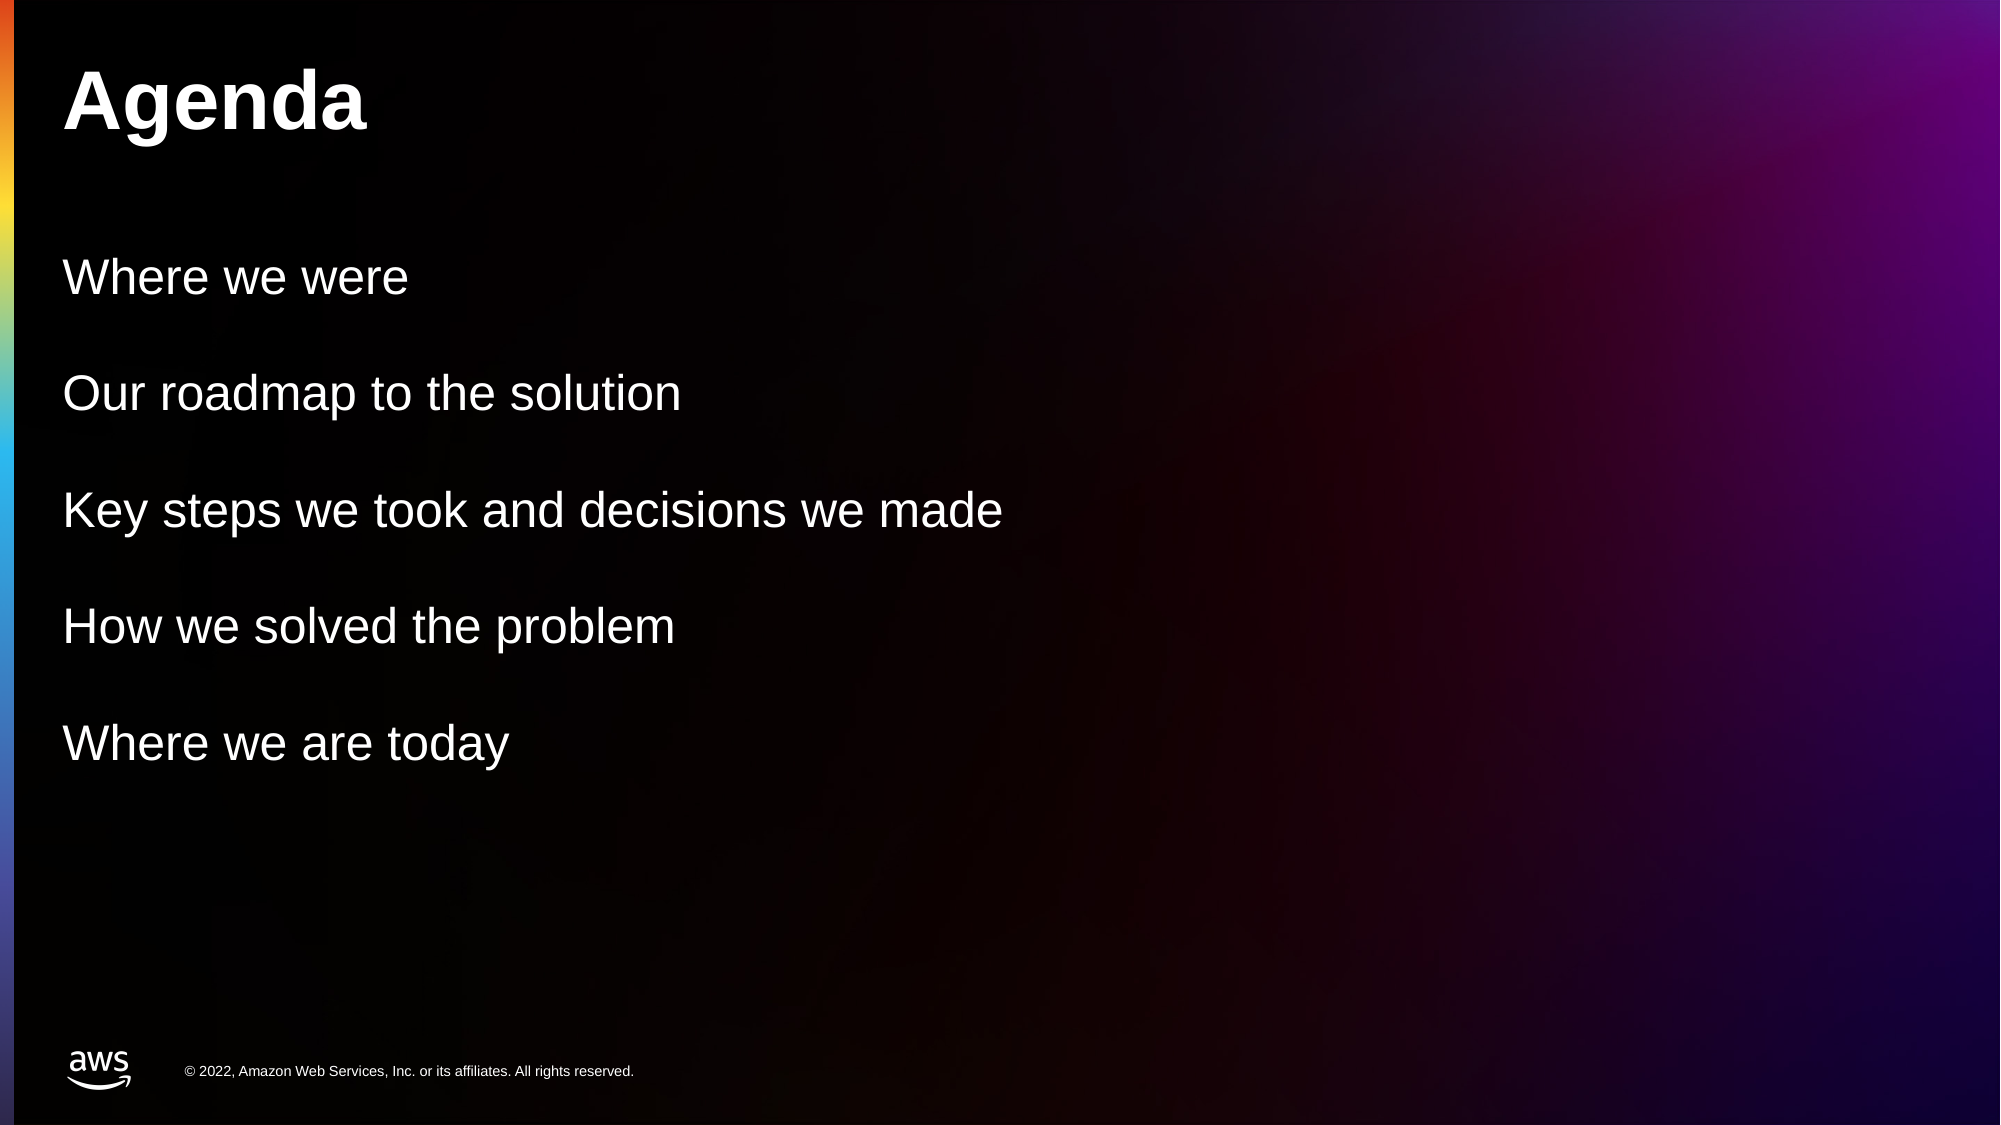

# Agenda
Where we were
Our roadmap to the solution
Key steps we took and decisions we made
How we solved the problem
Where we are today